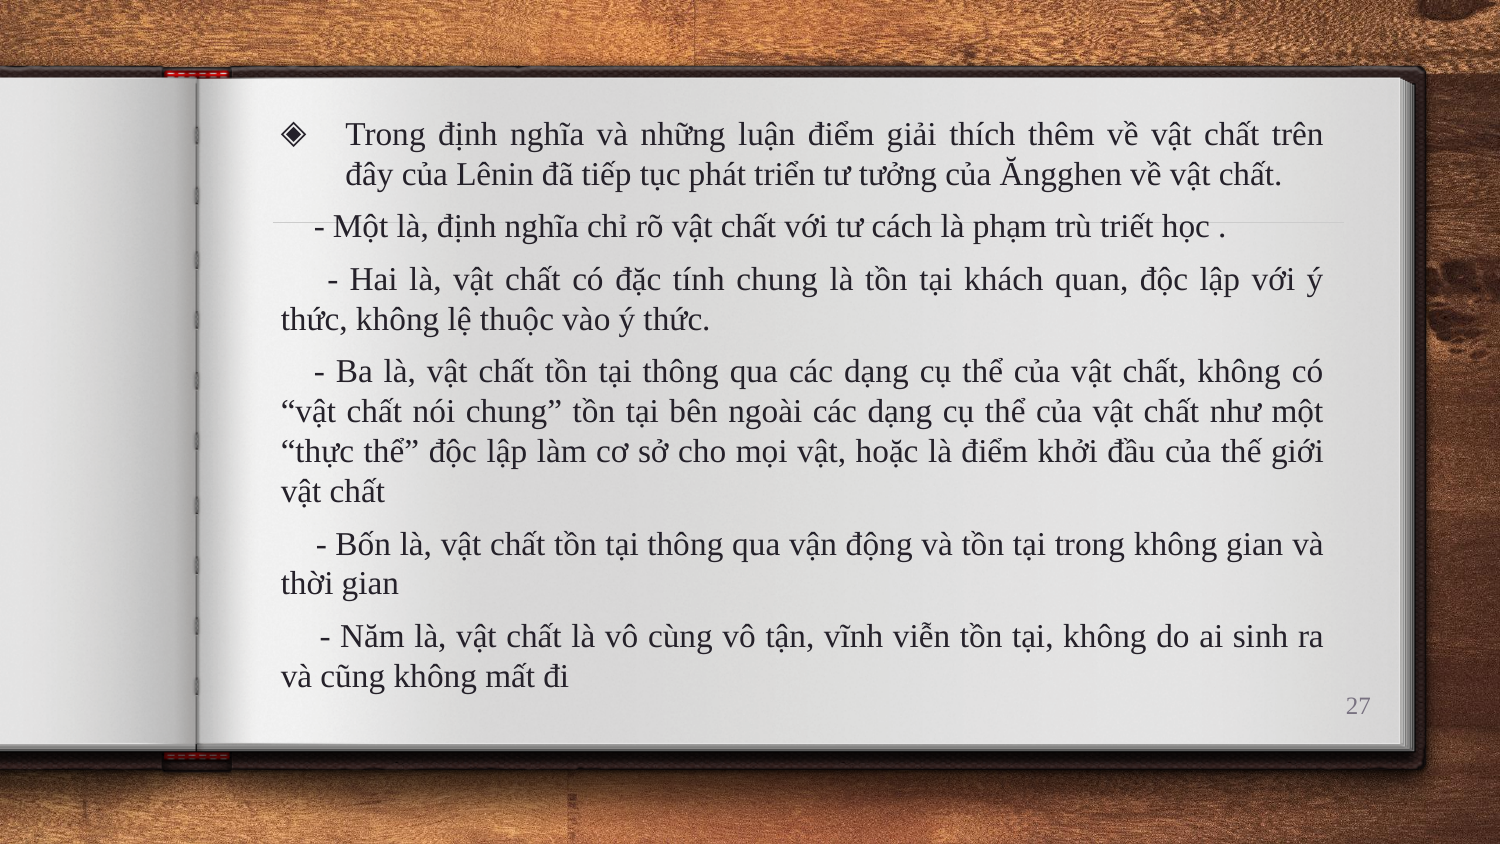

#
Trong định nghĩa và những luận điểm giải thích thêm về vật chất trên đây của Lênin đã tiếp tục phát triển tư tưởng của Ăngghen về vật chất.
    - Một là, định nghĩa chỉ rõ vật chất với tư cách là phạm trù triết học .
    - Hai là, vật chất có đặc tính chung là tồn tại khách quan, độc lập với ý thức, không lệ thuộc vào ý thức.
   - Ba là, vật chất tồn tại thông qua các dạng cụ thể của vật chất, không có “vật chất nói chung” tồn tại bên ngoài các dạng cụ thể của vật chất như một “thực thể” độc lập làm cơ sở cho mọi vật, hoặc là điểm khởi đầu của thế giới vật chất
    - Bốn là, vật chất tồn tại thông qua vận động và tồn tại trong không gian và thời gian
    - Năm là, vật chất là vô cùng vô tận, vĩnh viễn tồn tại, không do ai sinh ra và cũng không mất đi
27